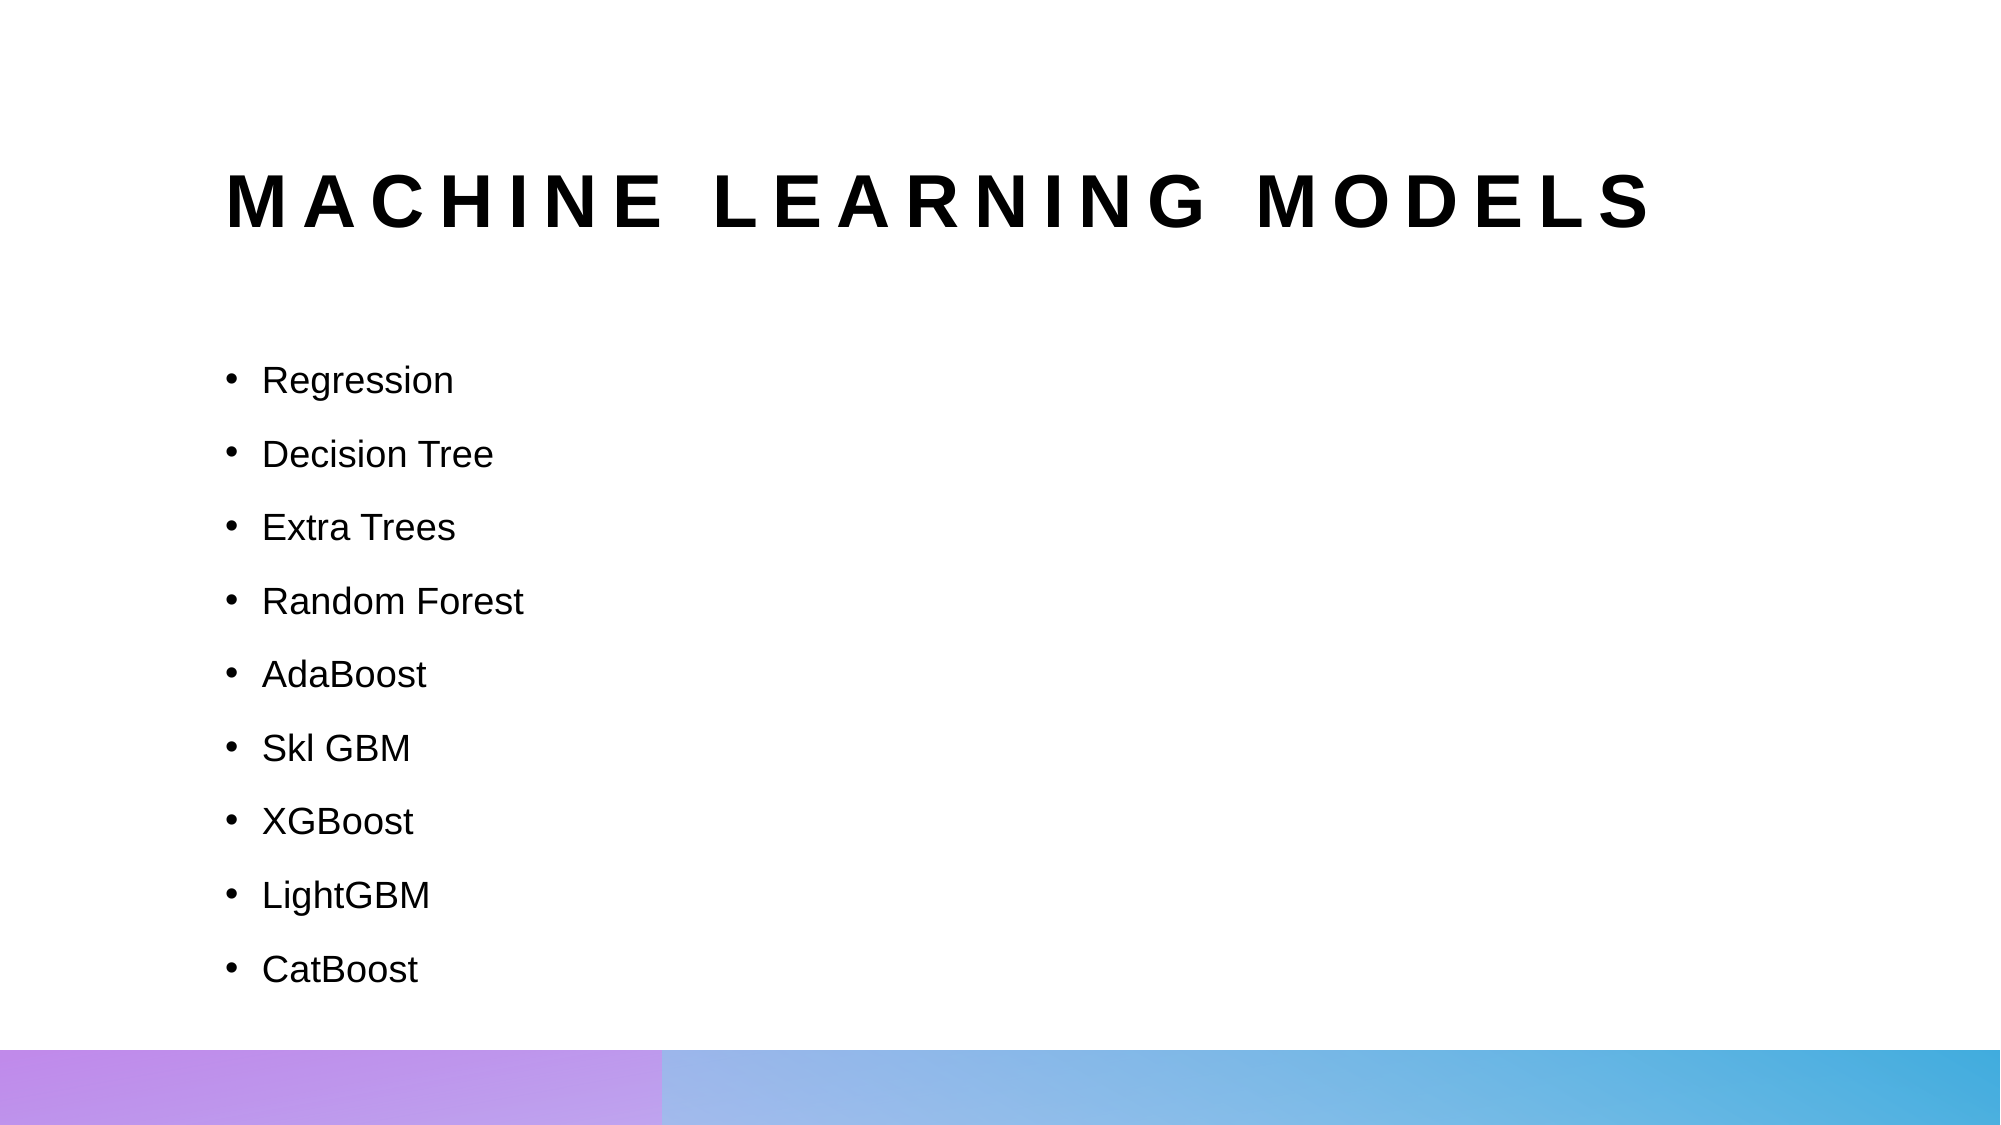

# Machine Learning models
Regression
Decision Tree
Extra Trees
Random Forest
AdaBoost
Skl GBM
XGBoost
LightGBM
CatBoost